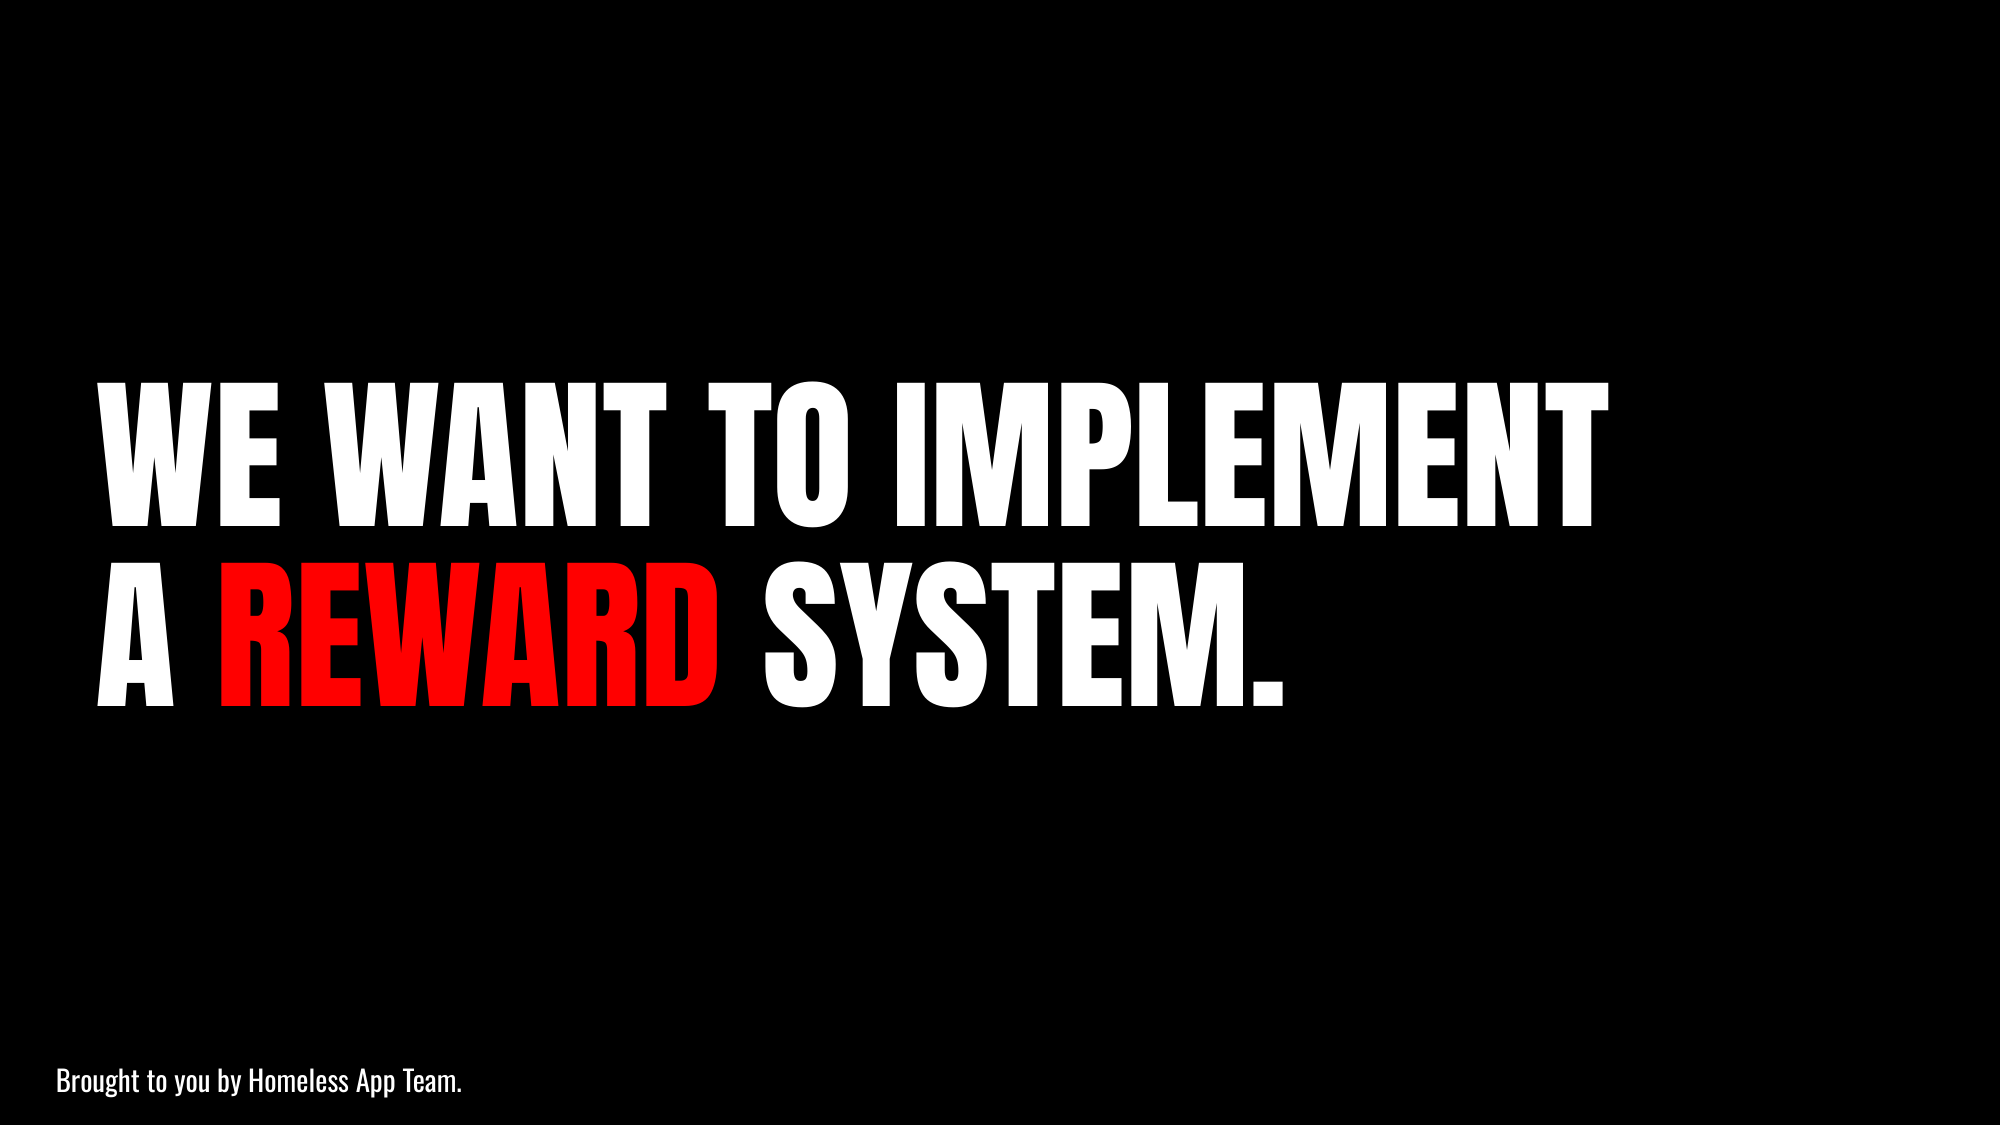

WE WANT TO IMPLEMENT A REWARD SYSTEM.
Brought to you by Homeless App Team.